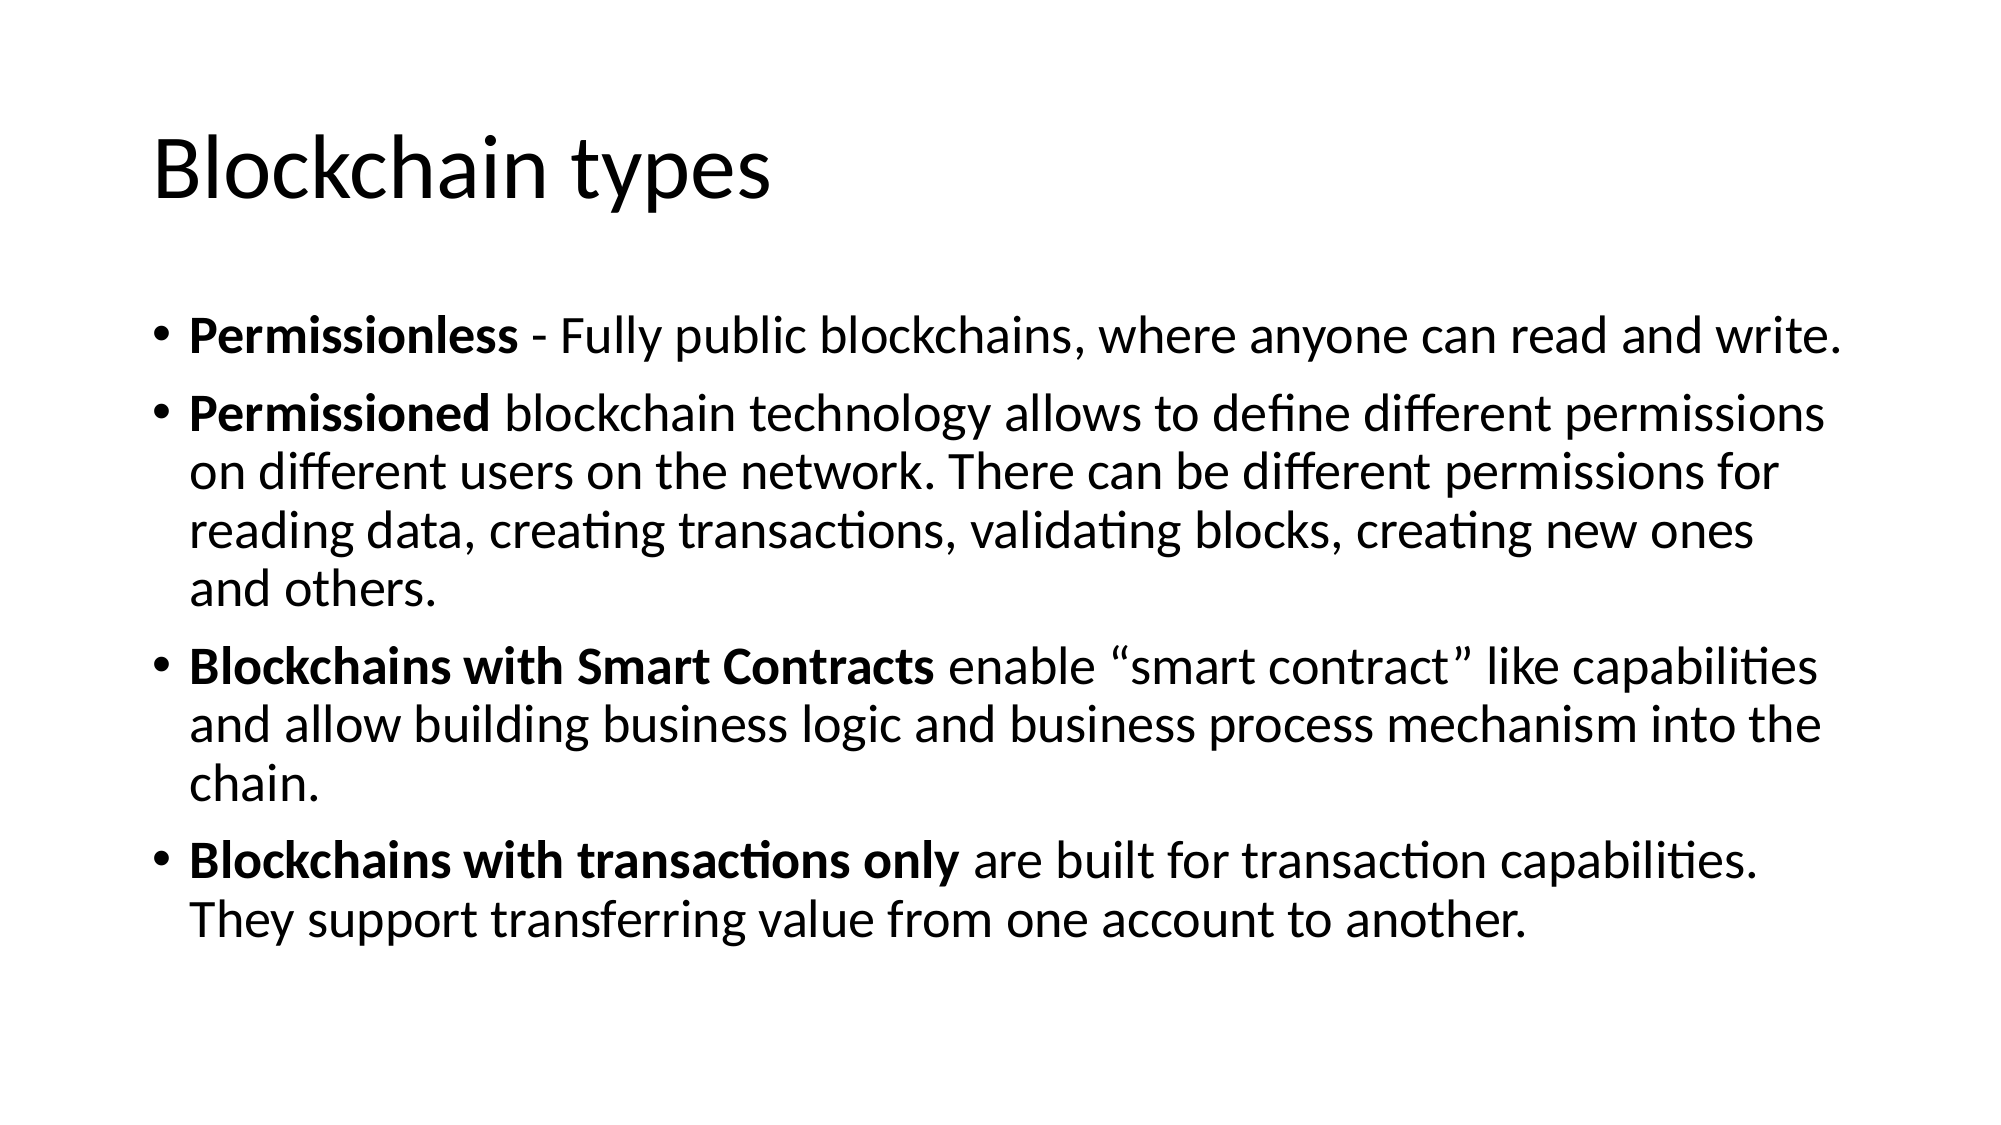

# Blockchain types
Permissionless - Fully public blockchains, where anyone can read and write.
Permissioned blockchain technology allows to deﬁne diﬀerent permissions on diﬀerent users on the network. There can be diﬀerent permissions for reading data, creating transactions, validating blocks, creating new ones and others.
Blockchains with Smart Contracts enable “smart contract” like capabilities and allow building business logic and business process mechanism into the chain.
Blockchains with transactions only are built for transaction capabilities. They support transferring value from one account to another.